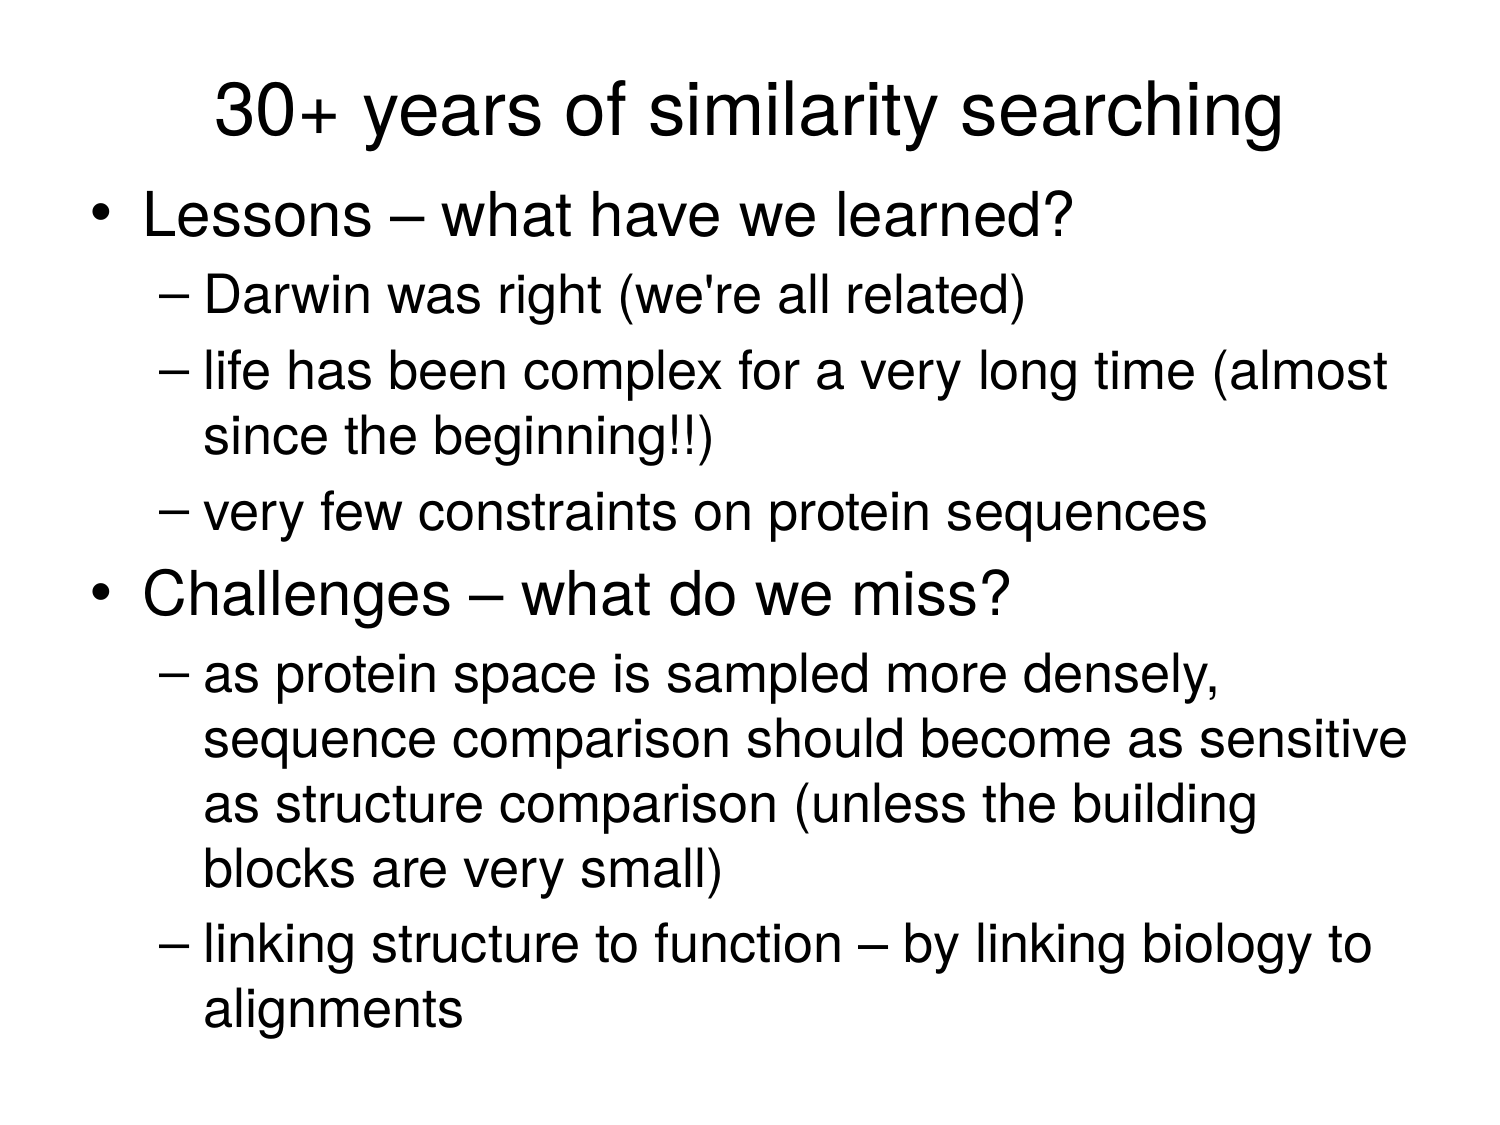

# 30+ years of similarity searching
Lessons – what have we learned?
Darwin was right (we're all related)
life has been complex for a very long time (almost since the beginning!!)
very few constraints on protein sequences
Challenges – what do we miss?
as protein space is sampled more densely, sequence comparison should become as sensitive as structure comparison (unless the building blocks are very small)
linking structure to function – by linking biology to alignments